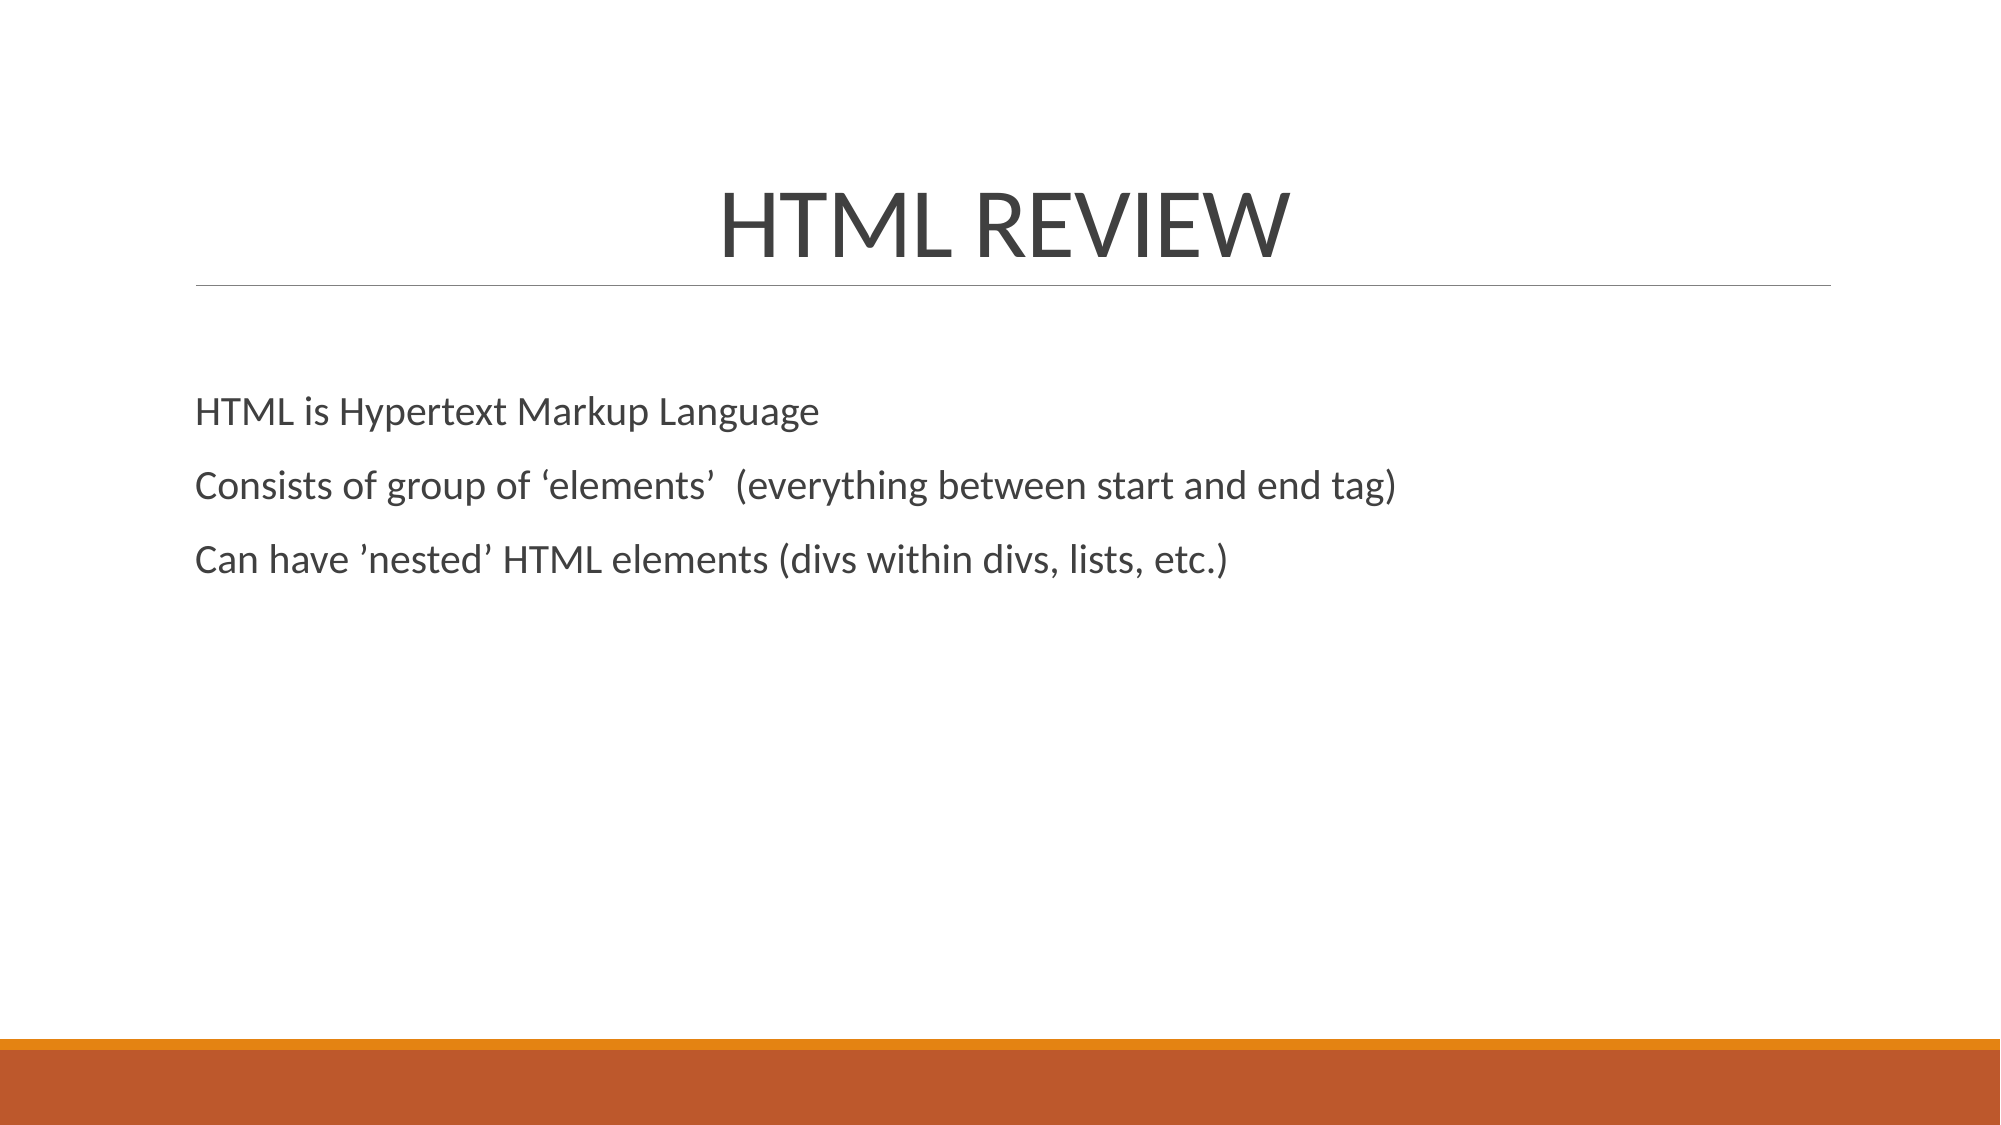

# HTML REVIEW

HTML is Hypertext Markup Language
Consists of group of ‘elements’  (everything between start and end tag)
Can have ’nested’ HTML elements (divs within divs, lists, etc.)